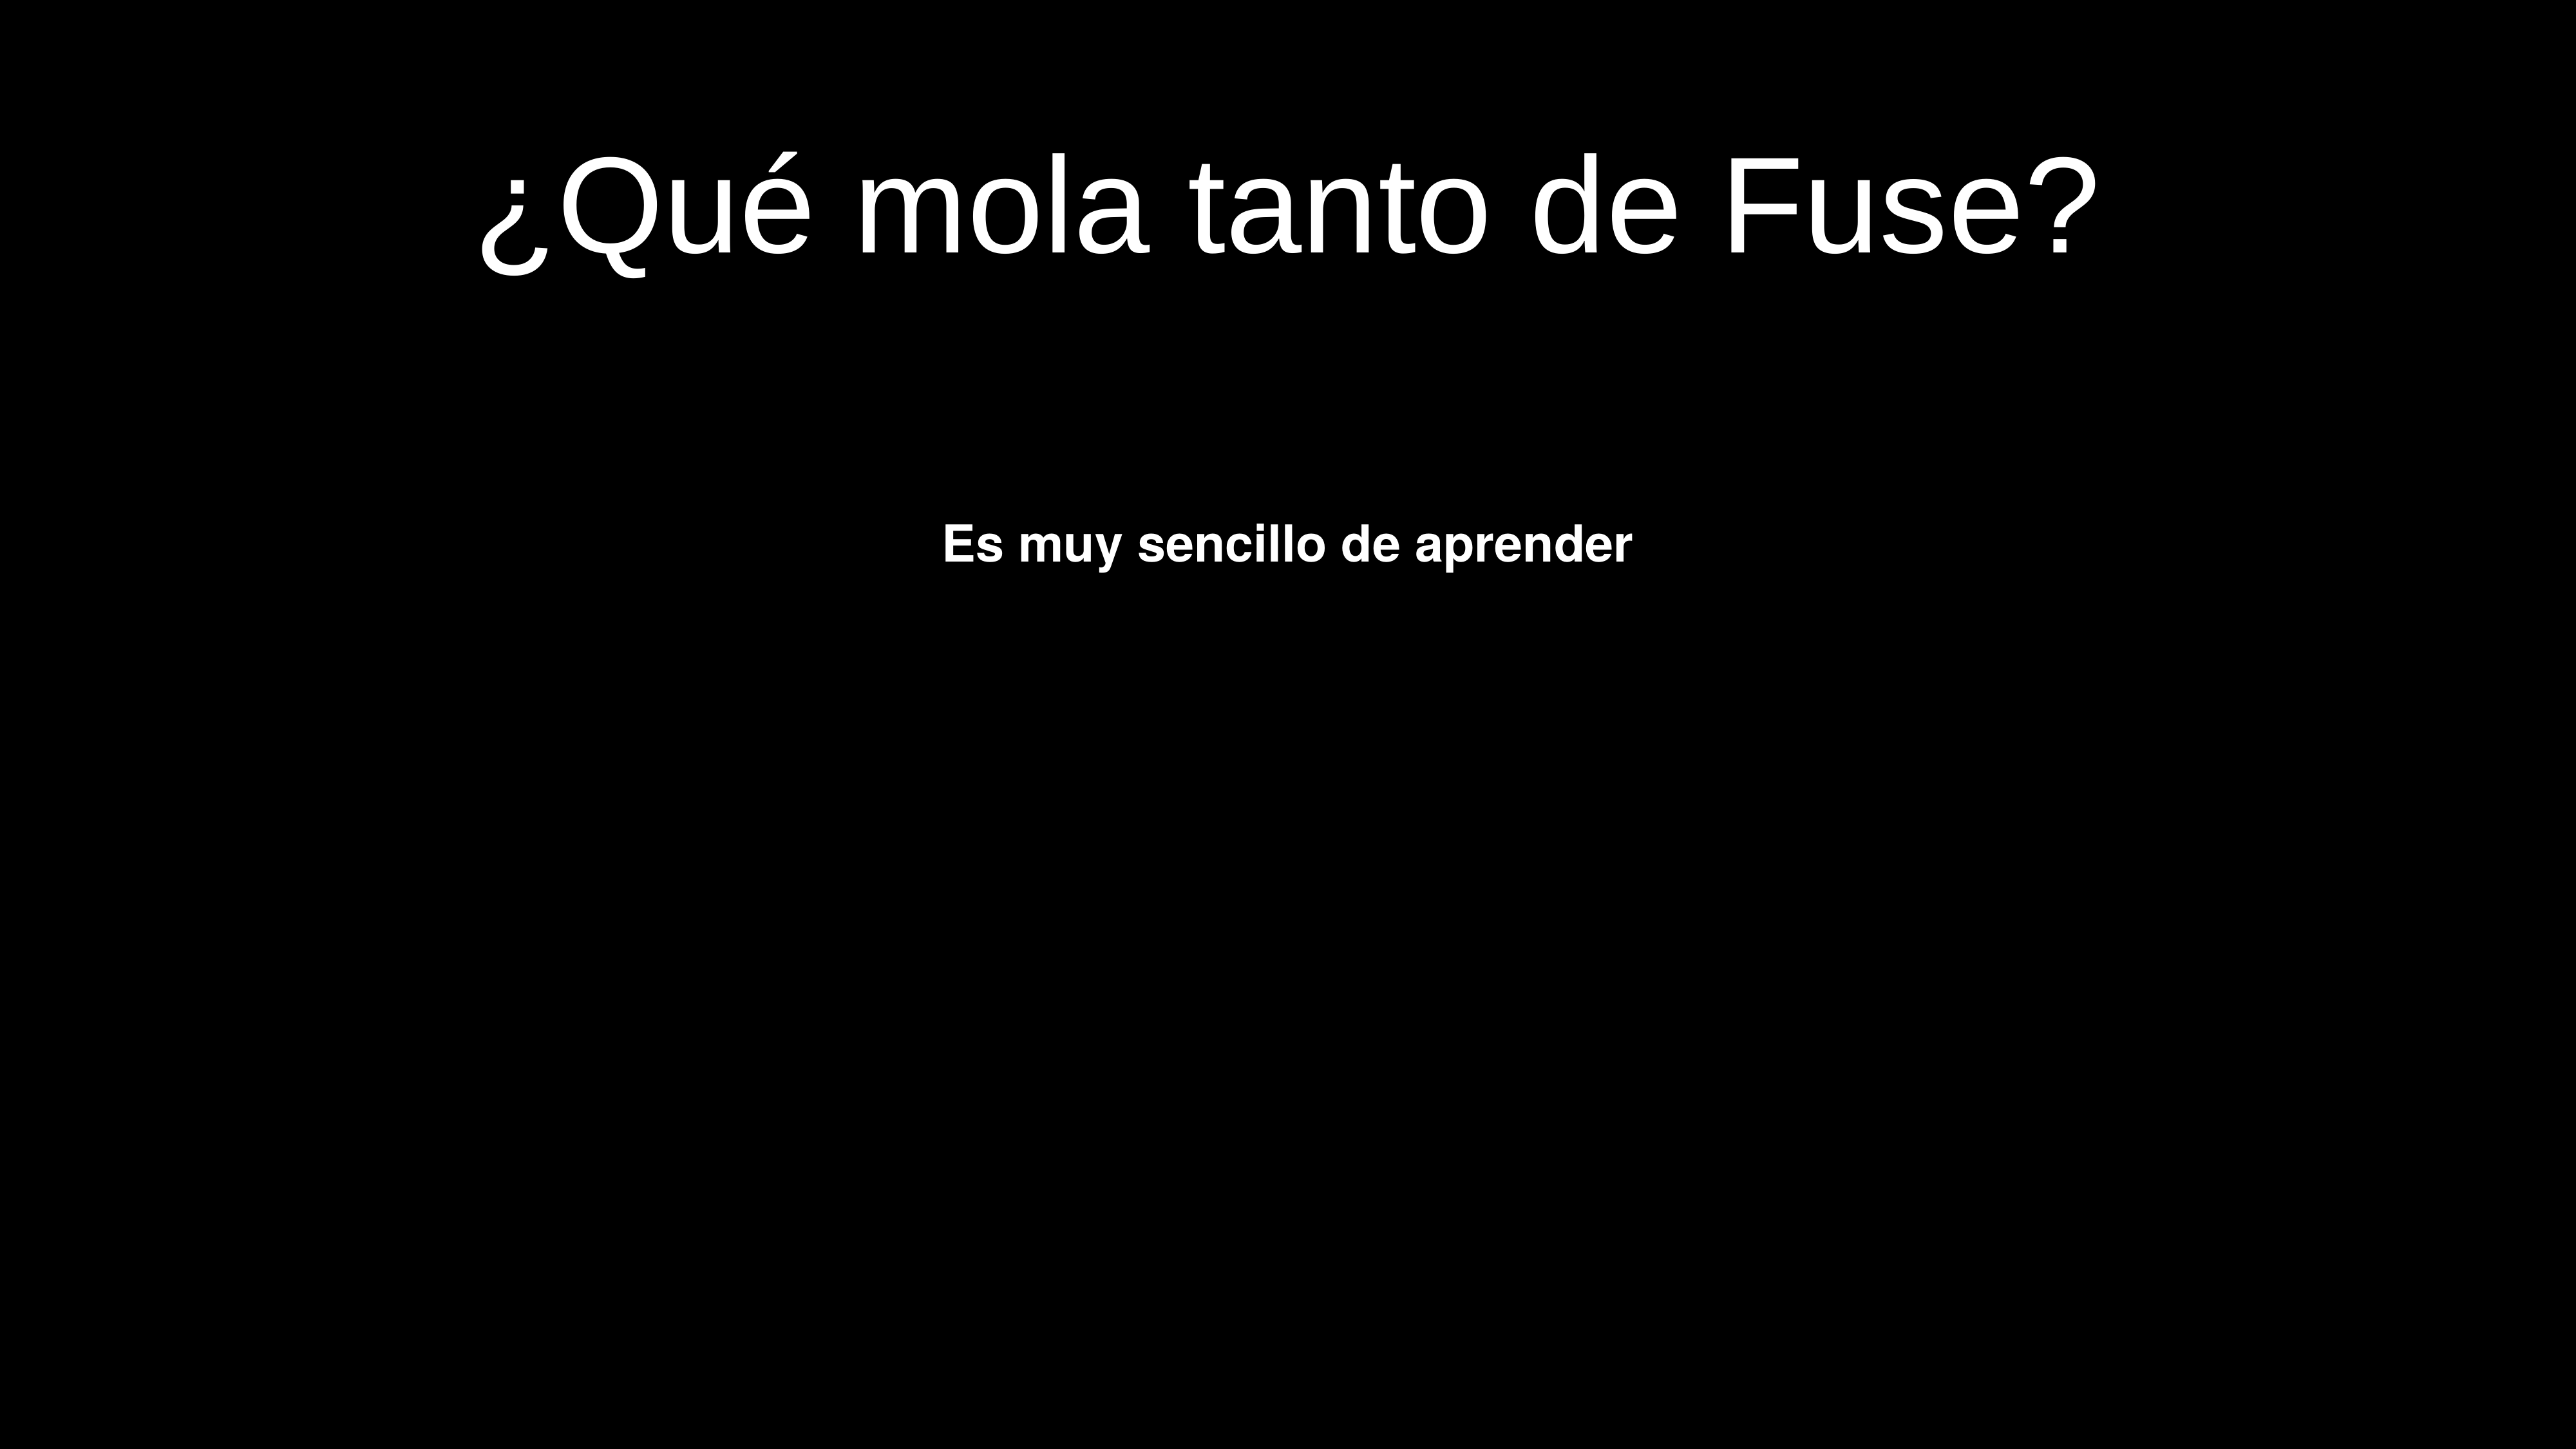

# ¿Qué mola tanto de Fuse?
Es muy sencillo de aprender